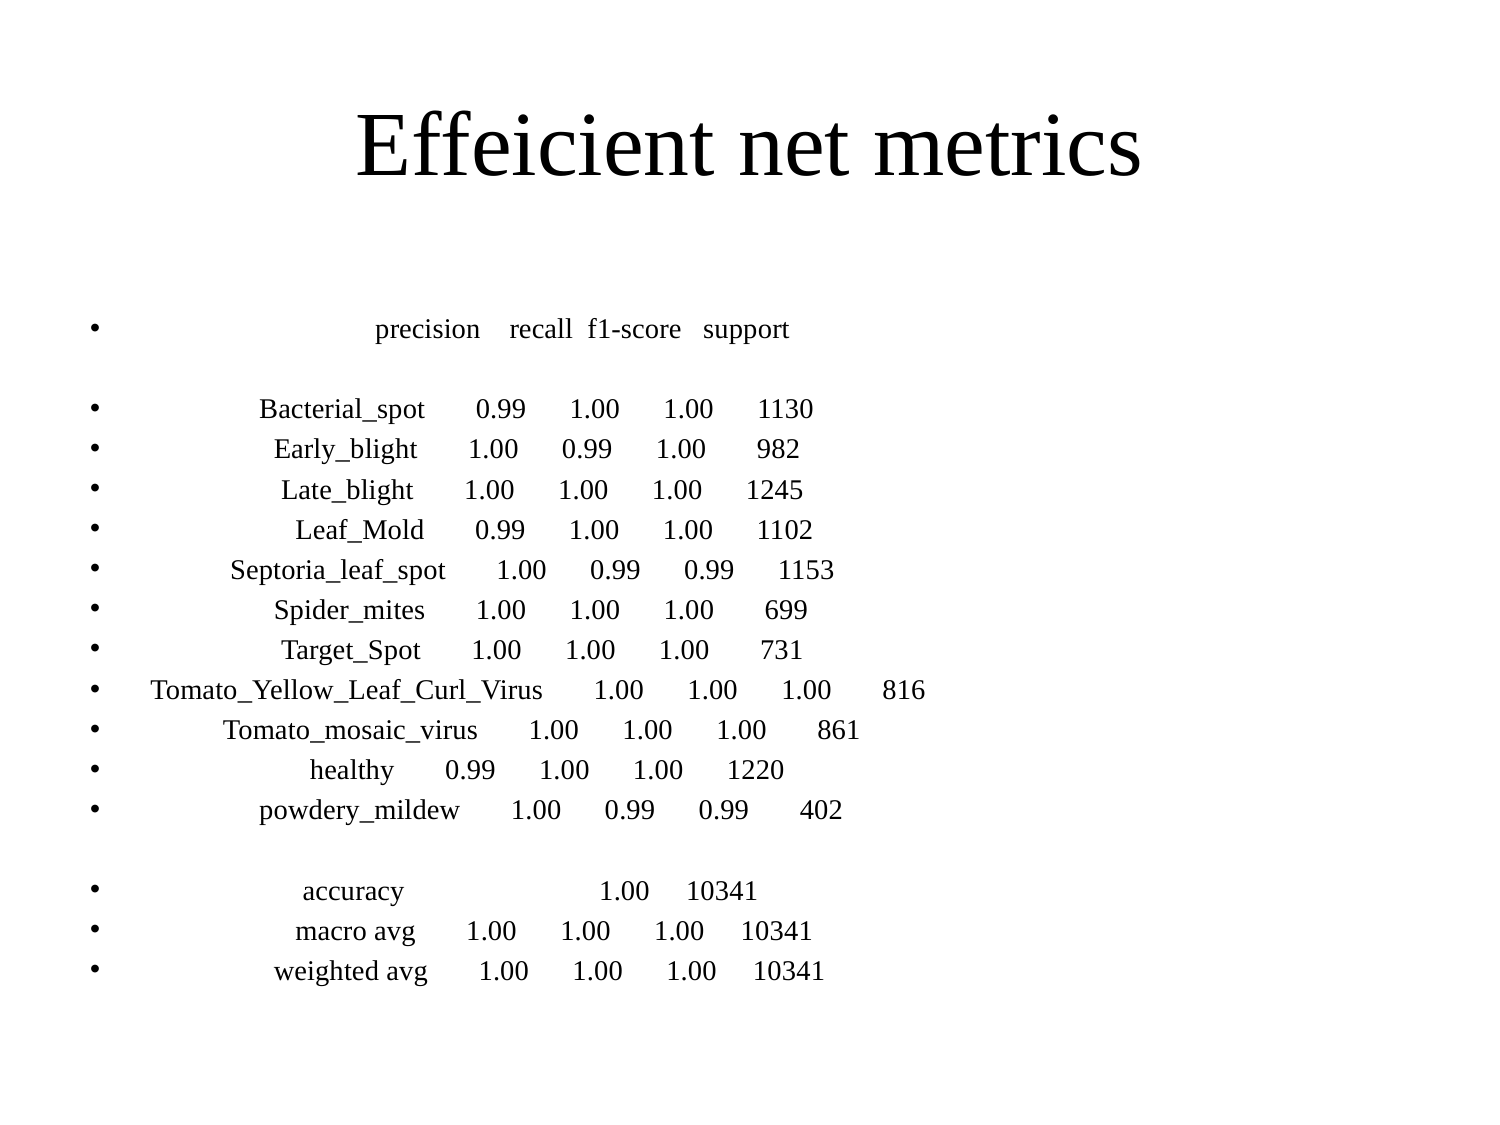

# Effeicient net metrics

                               precision    recall  f1-score   support

               Bacterial_spot       0.99      1.00      1.00      1130
                 Early_blight       1.00      0.99      1.00       982
                  Late_blight       1.00      1.00      1.00      1245
                    Leaf_Mold       0.99      1.00      1.00      1102
           Septoria_leaf_spot       1.00      0.99      0.99      1153
                 Spider_mites       1.00      1.00      1.00       699
                  Target_Spot       1.00      1.00      1.00       731
Tomato_Yellow_Leaf_Curl_Virus       1.00      1.00      1.00       816
          Tomato_mosaic_virus       1.00      1.00      1.00       861
                      healthy       0.99      1.00      1.00      1220
               powdery_mildew       1.00      0.99      0.99       402

                     accuracy                           1.00     10341
                    macro avg       1.00      1.00      1.00     10341
                 weighted avg       1.00      1.00      1.00     10341